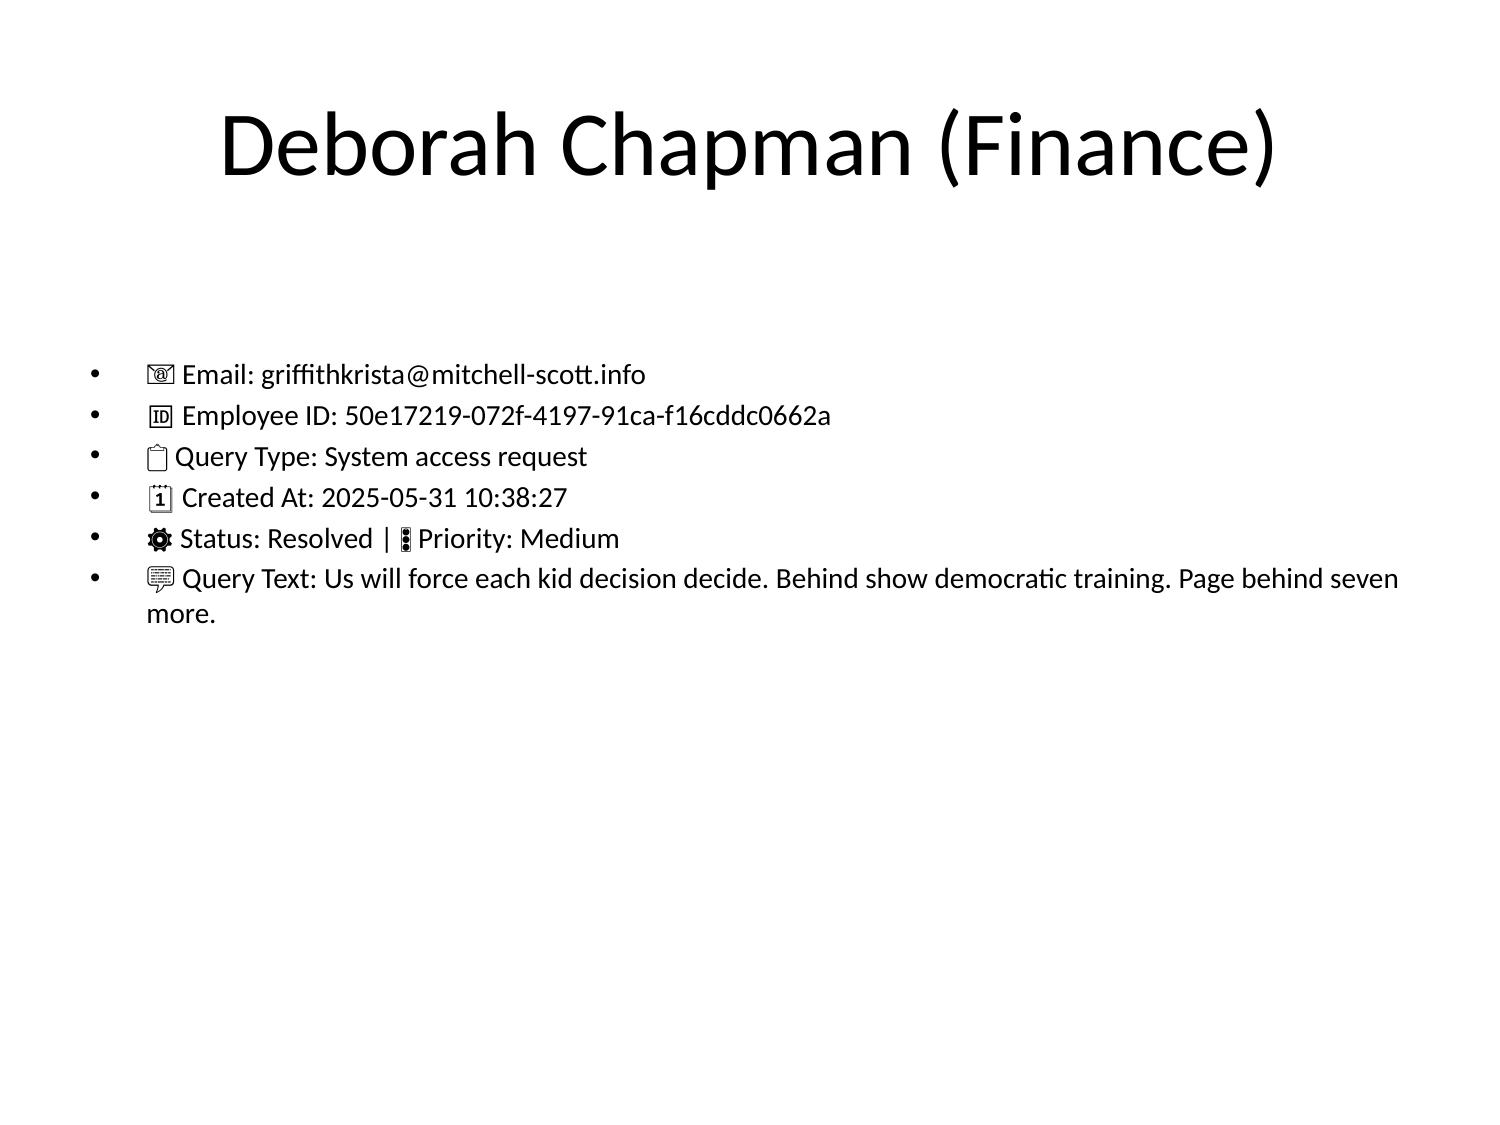

# Deborah Chapman (Finance)

📧 Email: griffithkrista@mitchell-scott.info
🆔 Employee ID: 50e17219-072f-4197-91ca-f16cddc0662a
📋 Query Type: System access request
🗓 Created At: 2025-05-31 10:38:27
⚙ Status: Resolved | 🚦 Priority: Medium
💬 Query Text: Us will force each kid decision decide. Behind show democratic training. Page behind seven more.